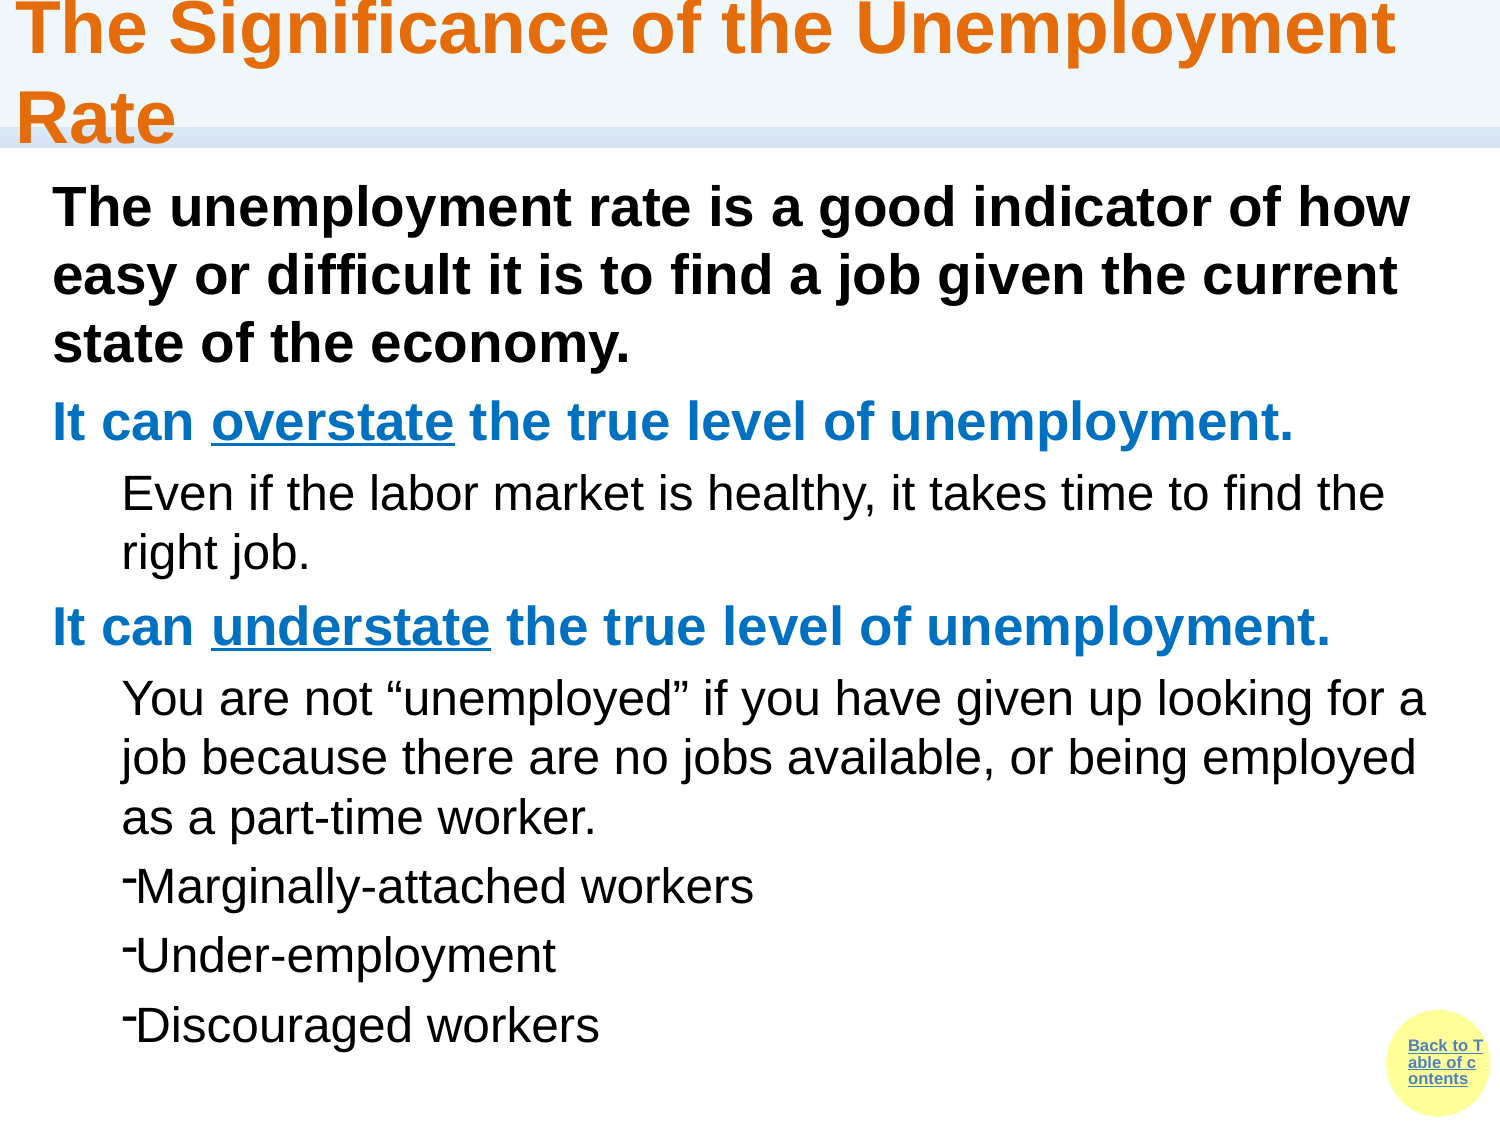

# The Significance of the Unemployment Rate
The unemployment rate is a good indicator of how easy or difficult it is to find a job given the current state of the economy.
It can overstate the true level of unemployment.
Even if the labor market is healthy, it takes time to find the right job.
It can understate the true level of unemployment.
You are not “unemployed” if you have given up looking for a job because there are no jobs available, or being employed as a part-time worker.
Marginally-attached workers
Under-employment
Discouraged workers